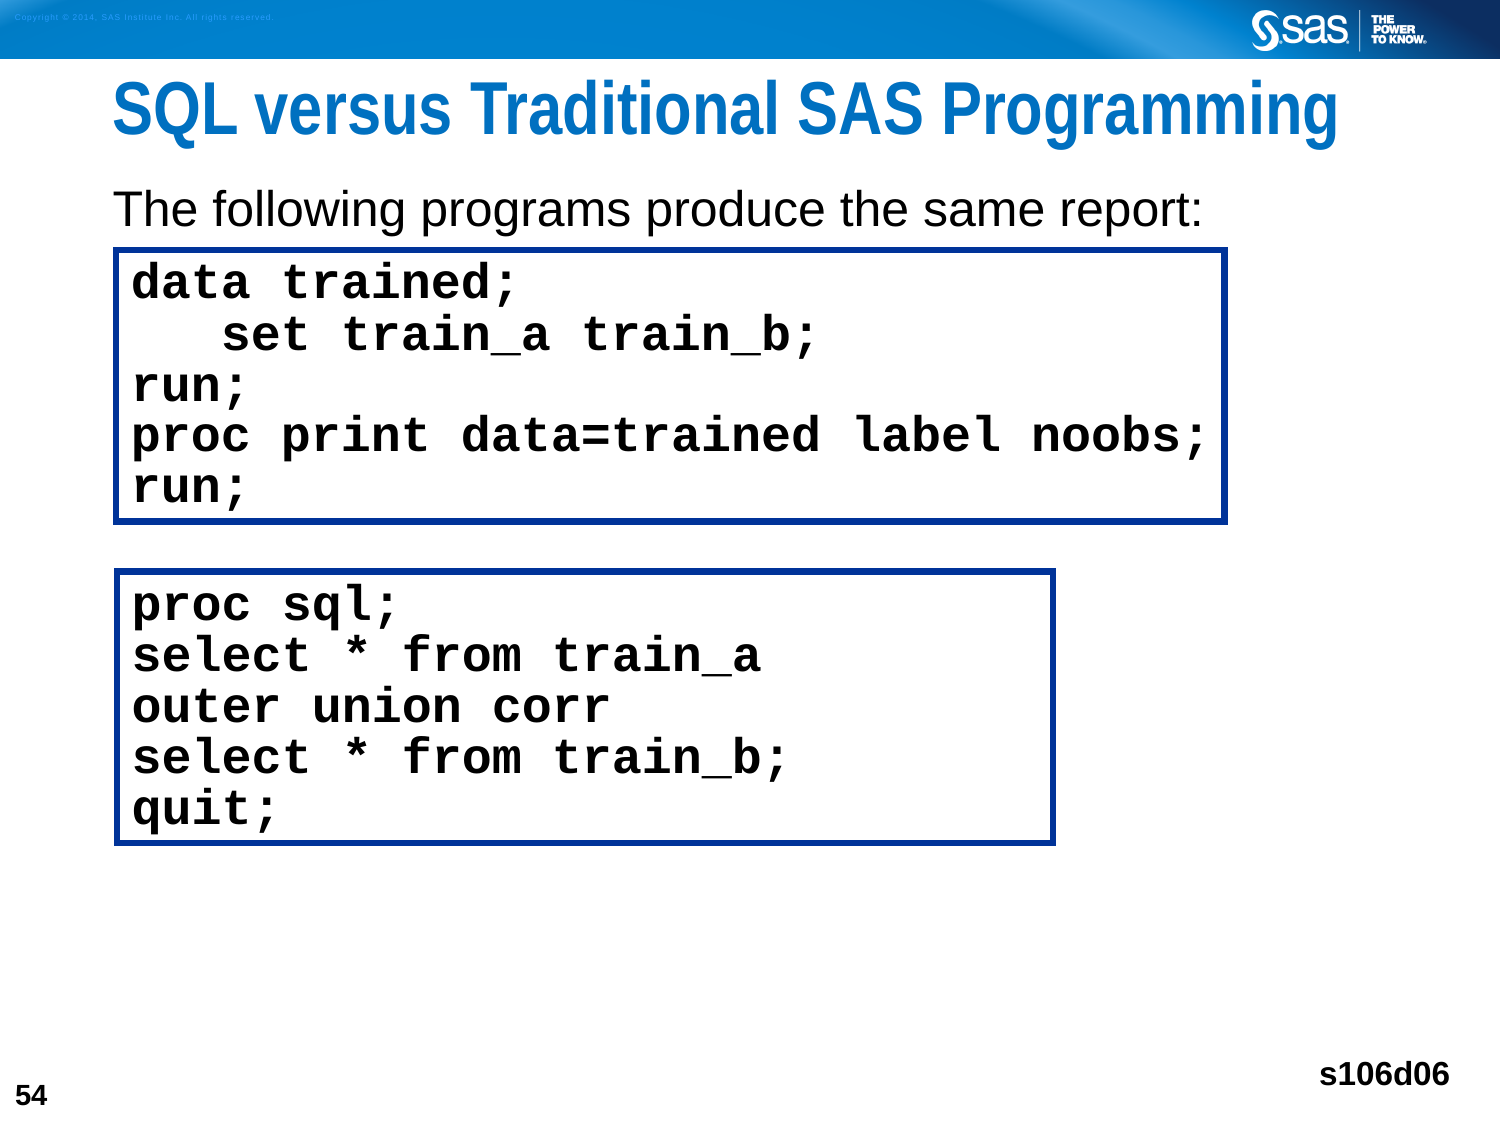

# SQL versus Traditional SAS Programming
The following programs produce the same report:
data trained;
   set train_a train_b;
run;
proc print data=trained label noobs;
run;
proc sql;
select * from train_a
outer union corr
select * from train_b;
quit;
s106d06